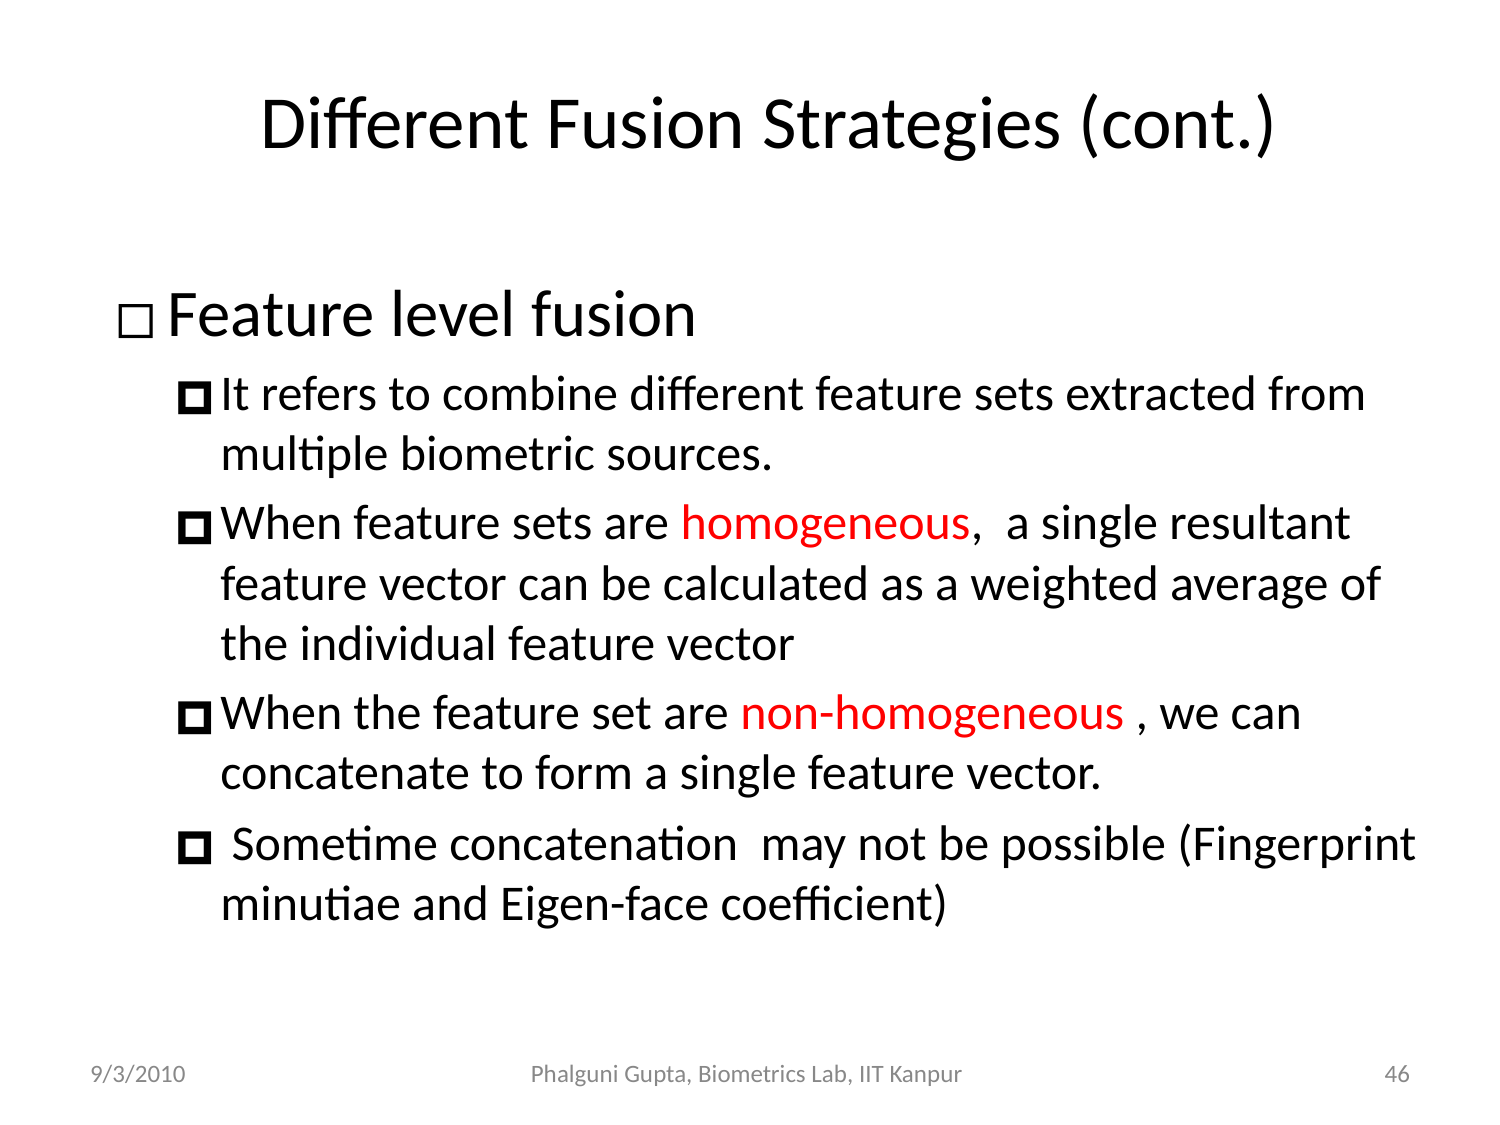

# Different Fusion Strategies (cont.)
Feature level fusion
It refers to combine different feature sets extracted from multiple biometric sources.
When feature sets are homogeneous,  a single resultant feature vector can be calculated as a weighted average of the individual feature vector
When the feature set are non-homogeneous , we can concatenate to form a single feature vector.
 Sometime concatenation  may not be possible (Fingerprint minutiae and Eigen-face coefficient)
9/3/2010
Phalguni Gupta, Biometrics Lab, IIT Kanpur
46